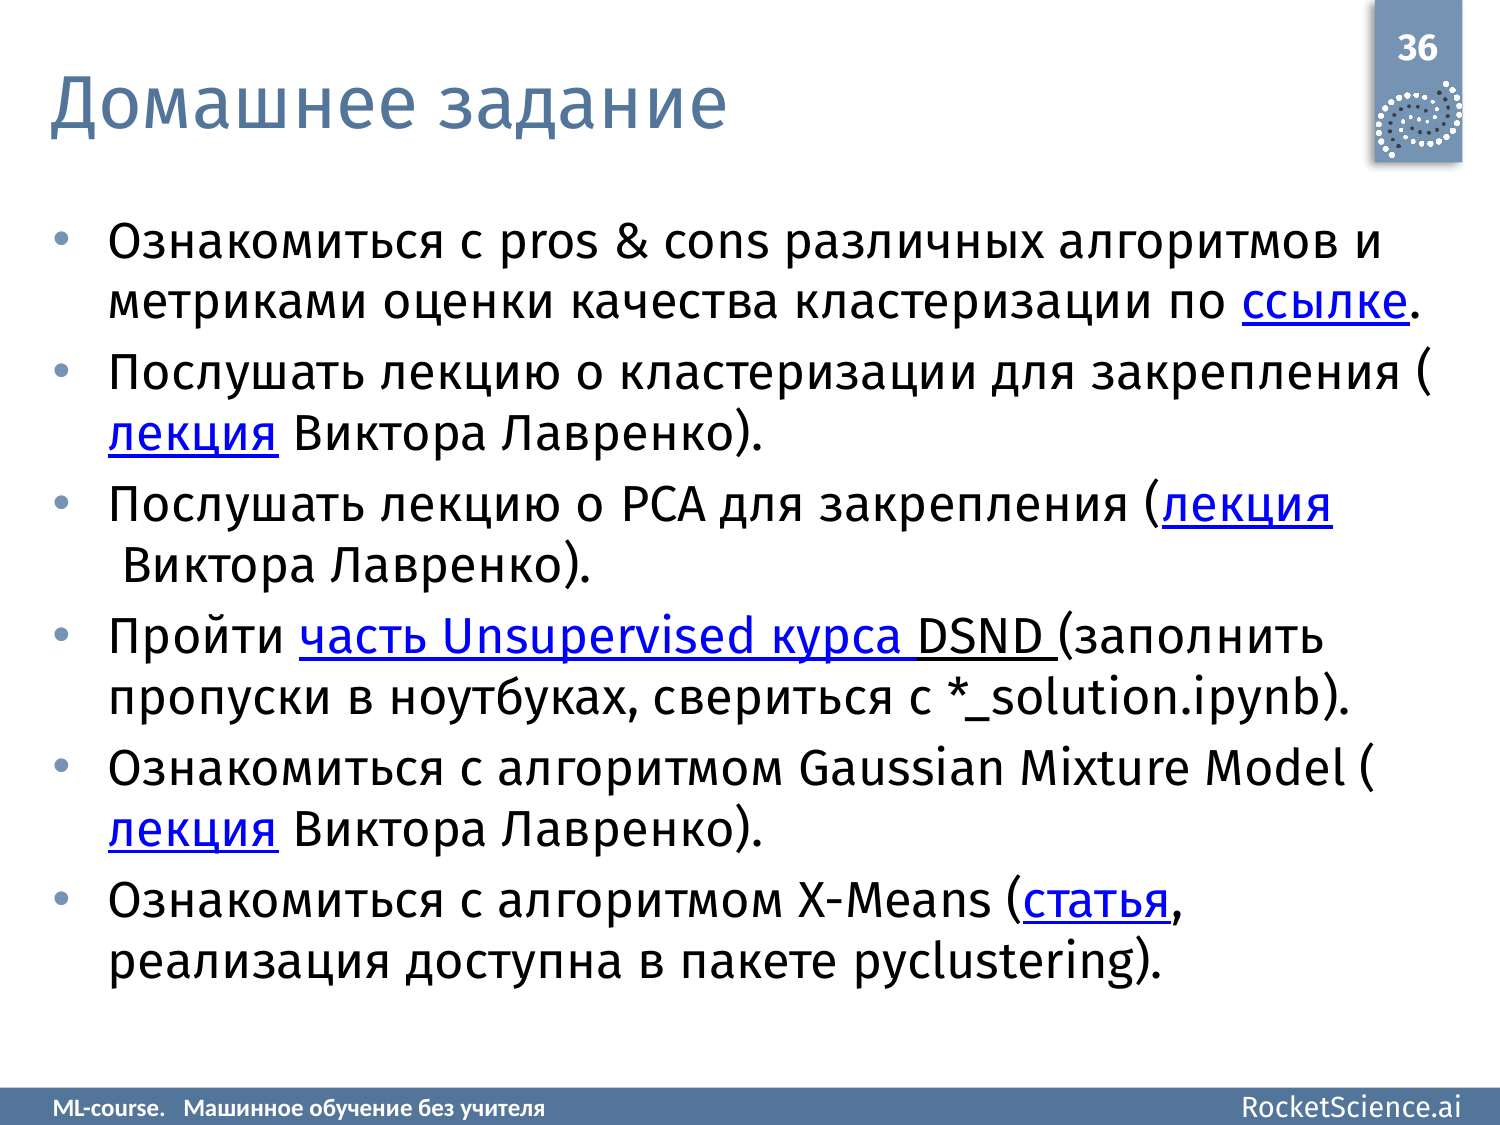

36
# Домашнее задание
Ознакомиться с pros & cons различных алгоритмов и метриками оценки качества кластеризации по ссылке.
Послушать лекцию о кластеризации для закрепления (лекция Виктора Лавренко).
Послушать лекцию о PCA для закрепления (лекция Виктора Лавренко).
Пройти часть Unsupervised курса DSND (заполнить пропуски в ноутбуках, свериться с *_solution.ipynb).
Ознакомиться с алгоритмом Gaussian Mixture Model (лекция Виктора Лавренко).
Ознакомиться с алгоритмом X-Means (статья, реализация доступна в пакете pyclustering).
ML-course.   Машинное обучение без учителя